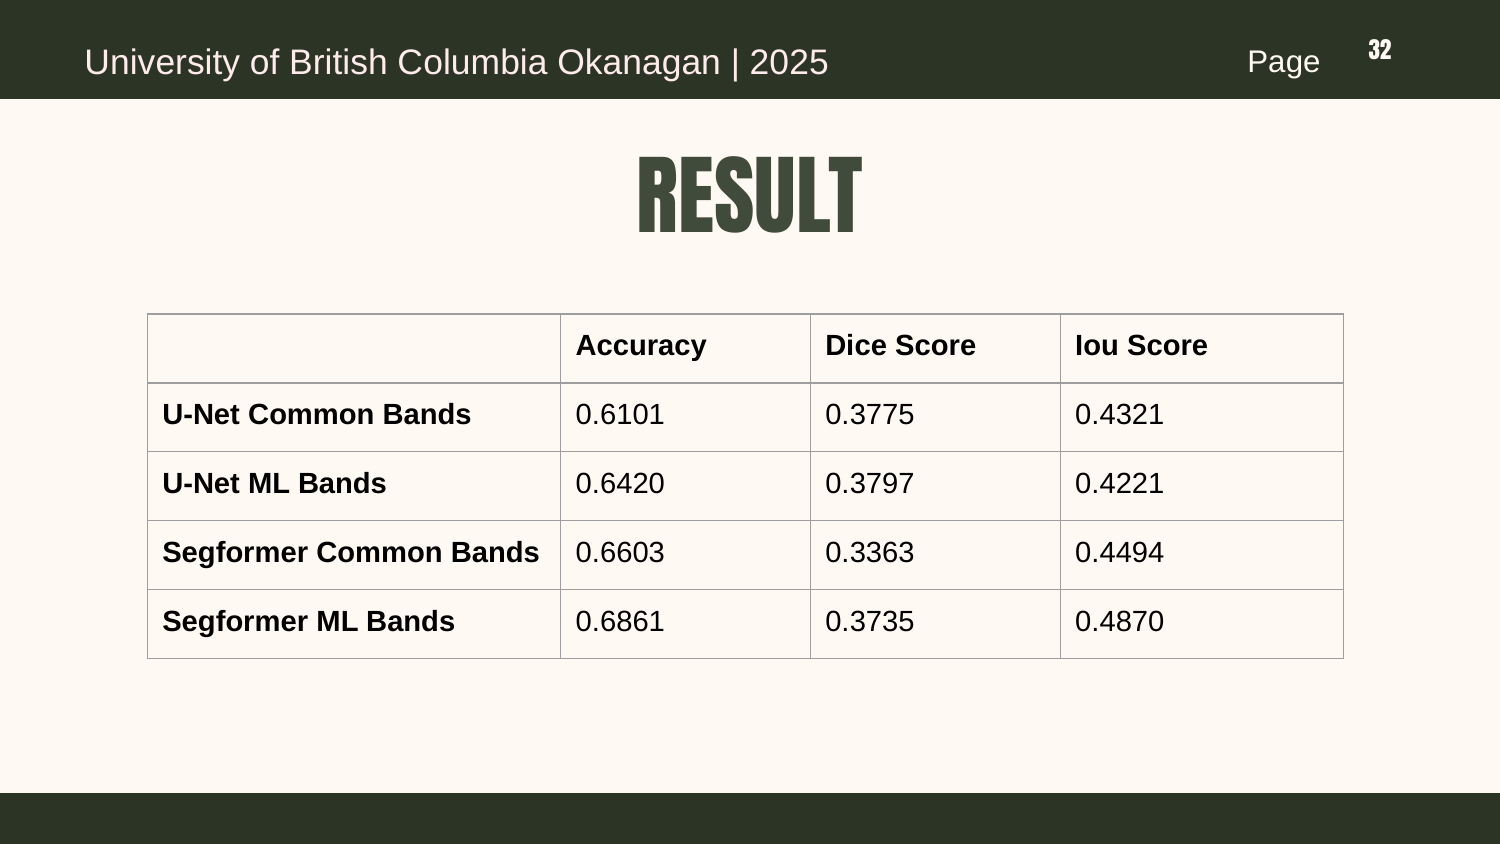

32
University of British Columbia Okanagan | 2025
Page

RESULT
|  | Accuracy | Dice Score | Iou Score |
| --- | --- | --- | --- |
| U-Net Common Bands | 0.6101 | 0.3775 | 0.4321 |
| U-Net ML Bands | 0.6420 | 0.3797 | 0.4221 |
| Segformer Common Bands | 0.6603 | 0.3363 | 0.4494 |
| Segformer ML Bands | 0.6861 | 0.3735 | 0.4870 |